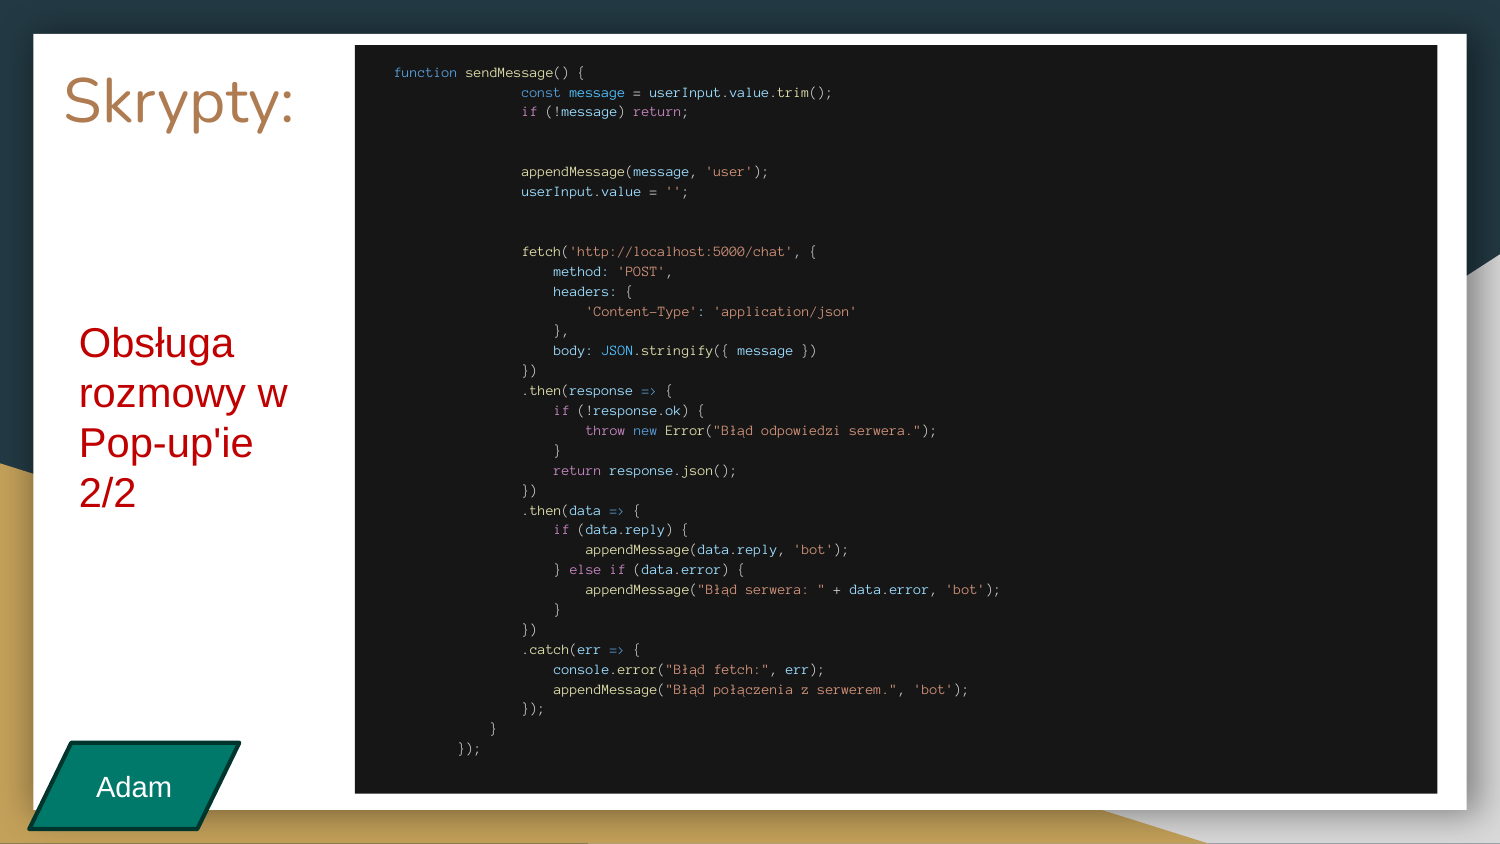

# Skrypty:
function sendMessage() {
                const message = userInput.value.trim();
                if (!message) return;

                appendMessage(message, 'user');
                userInput.value = '';

                fetch('http://localhost:5000/chat', {
                    method: 'POST',
                    headers: {
                        'Content-Type': 'application/json'
                    },
                    body: JSON.stringify({ message })
                })
                .then(response => {
                    if (!response.ok) {
                        throw new Error("Błąd odpowiedzi serwera.");
                    }
                    return response.json();
                })
                .then(data => {
                    if (data.reply) {
                        appendMessage(data.reply, 'bot');
                    } else if (data.error) {
                        appendMessage("Błąd serwera: " + data.error, 'bot');
                    }
                })
                .catch(err => {
                    console.error("Błąd fetch:", err);
                    appendMessage("Błąd połączenia z serwerem.", 'bot');
                });
            }
        });

Obsługa rozmowy w Pop-up'ie 2/2
Adam